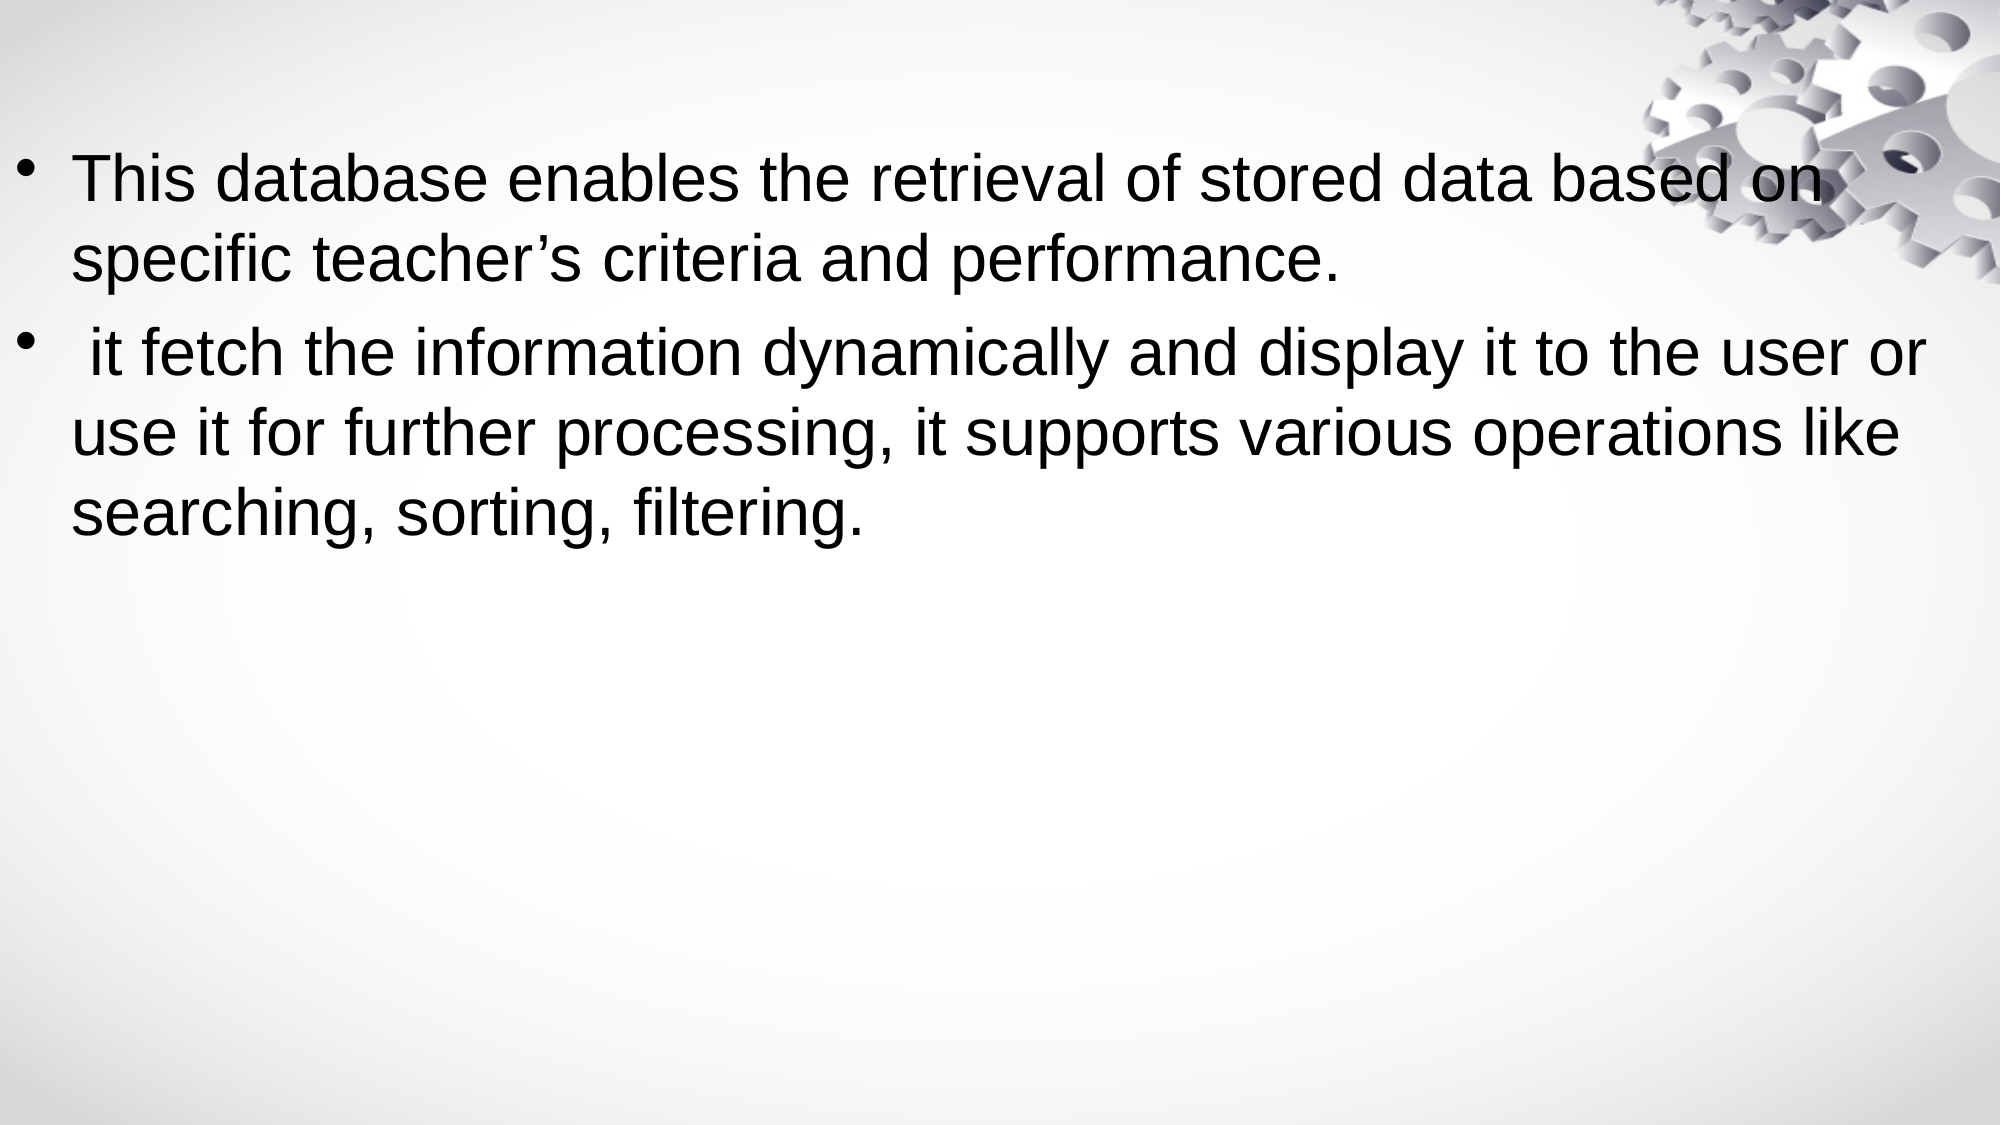

#
This database enables the retrieval of stored data based on specific teacher’s criteria and performance.
 it fetch the information dynamically and display it to the user or use it for further processing, it supports various operations like searching, sorting, filtering.